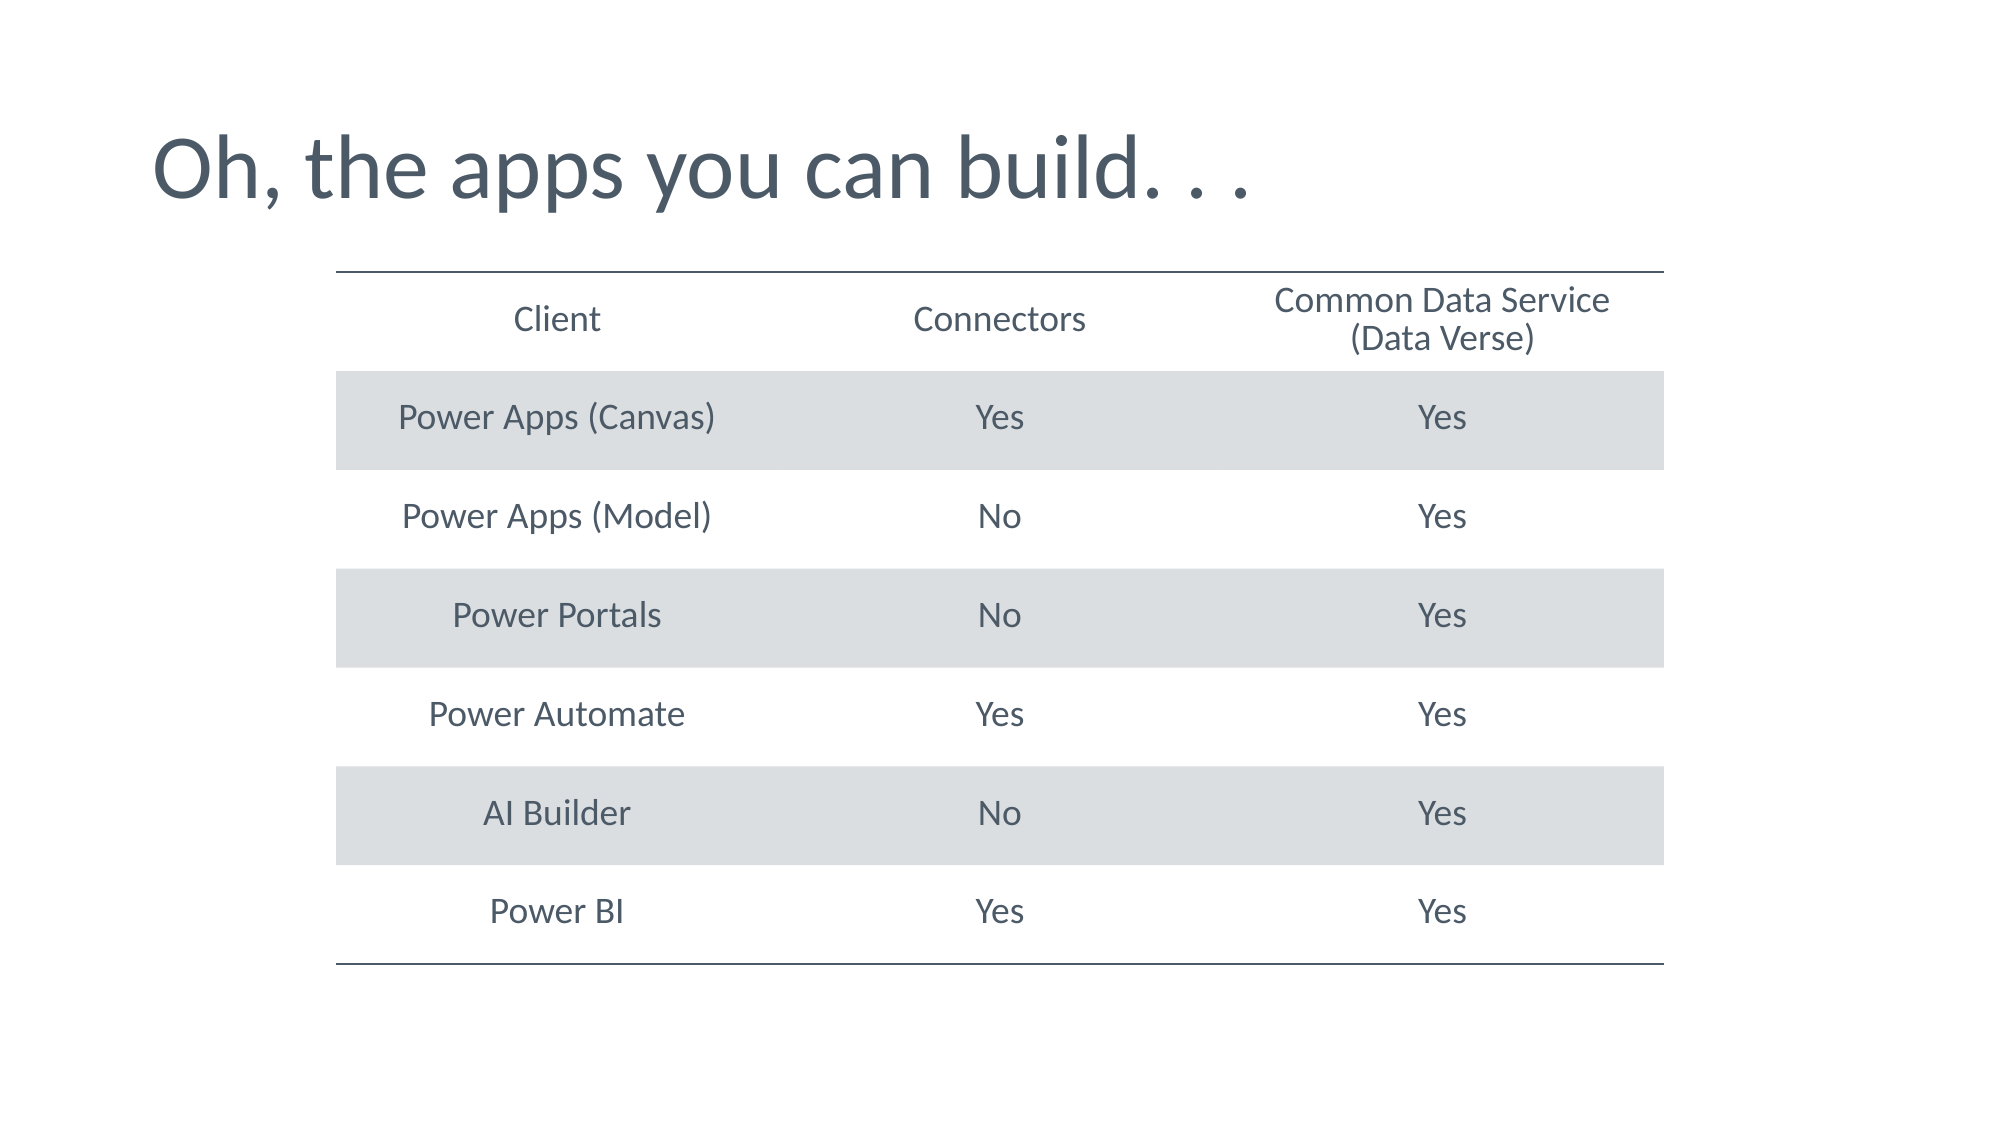

# Oh, the apps you can build. . .
| Client | Connectors | Common Data Service (Data Verse) |
| --- | --- | --- |
| Power Apps (Canvas) | Yes | Yes |
| Power Apps (Model) | No | Yes |
| Power Portals | No | Yes |
| Power Automate | Yes | Yes |
| AI Builder | No | Yes |
| Power BI | Yes | Yes |